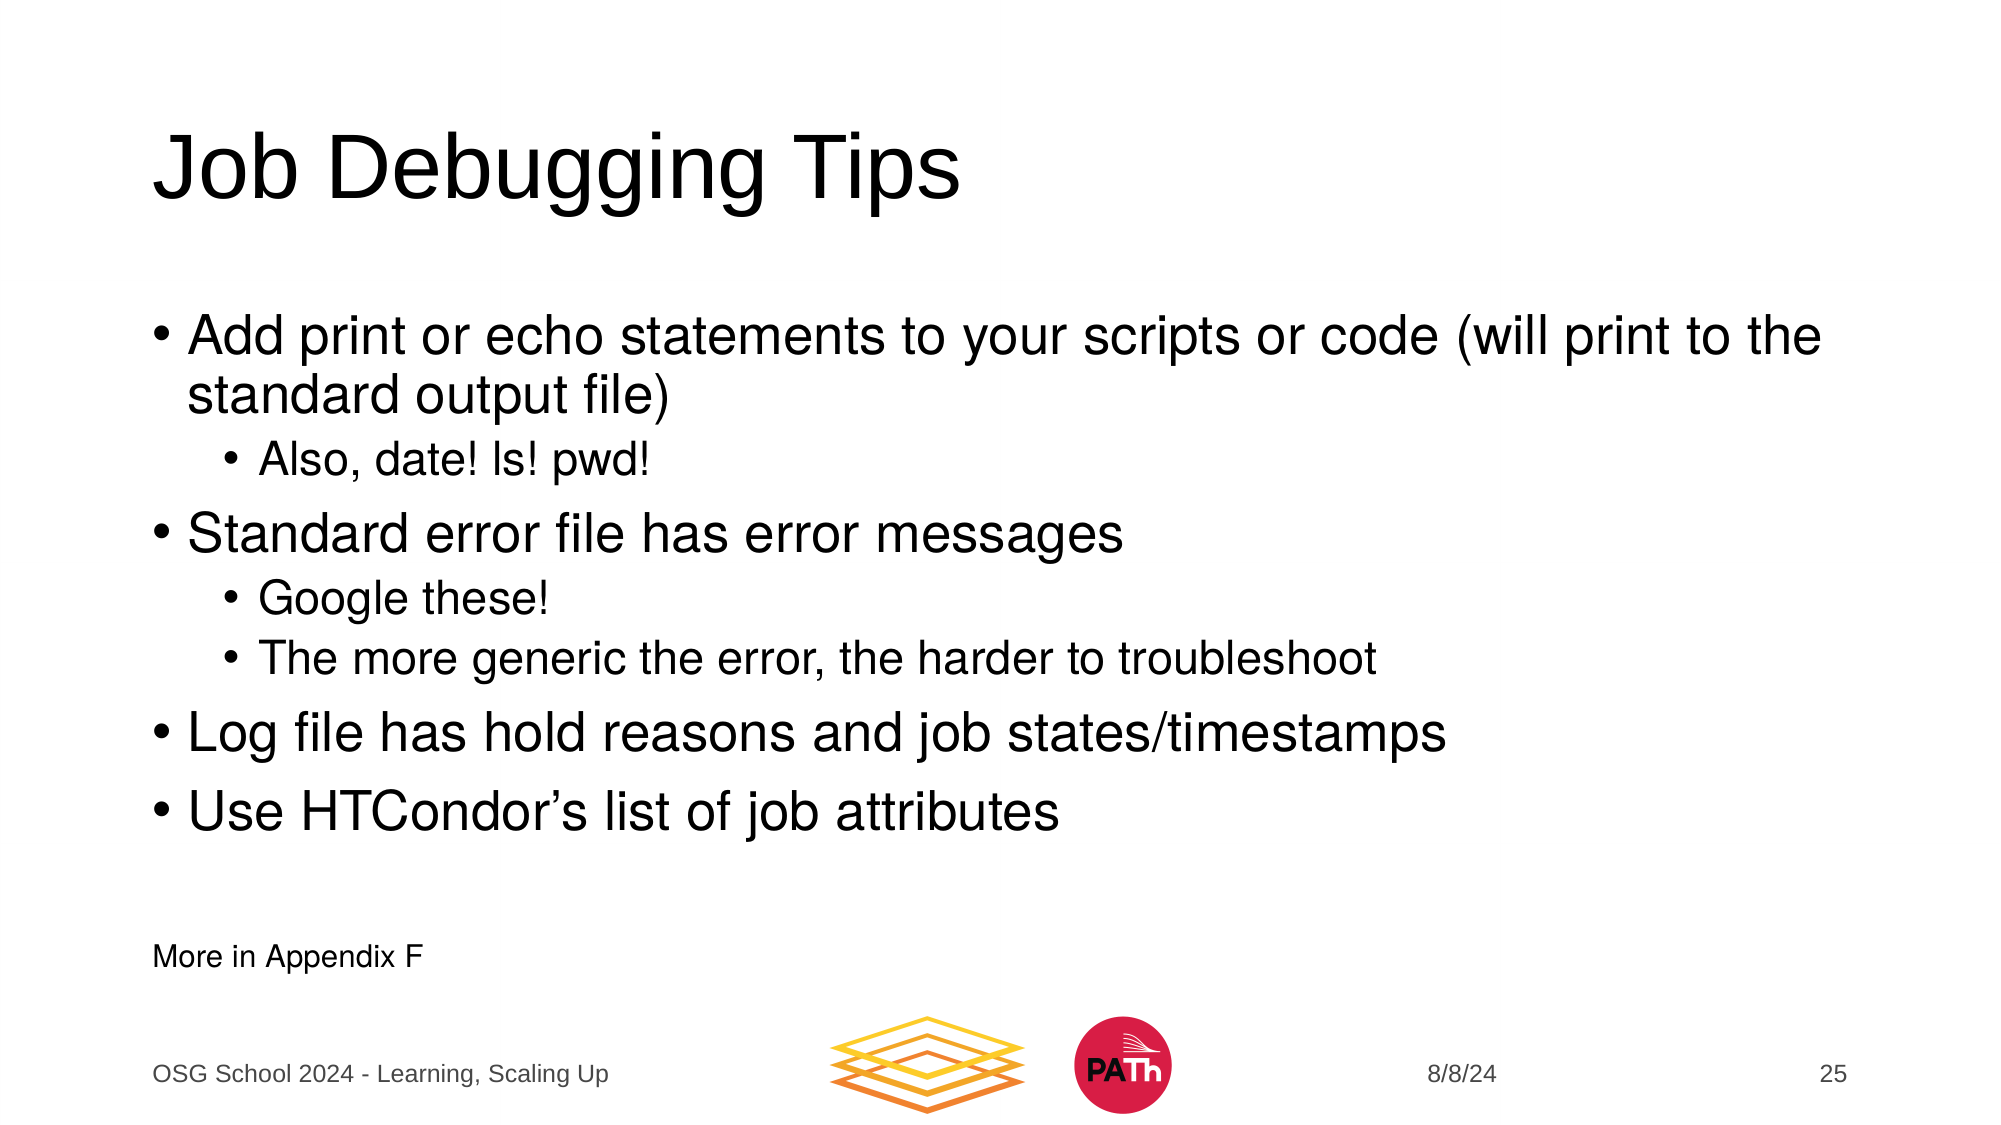

# Job Debugging Tips
Add print or echo statements to your scripts or code (will print to the standard output file)
Also, date! ls! pwd!
Standard error file has error messages
Google these!
The more generic the error, the harder to troubleshoot
Log file has hold reasons and job states/timestamps
Use HTCondor’s list of job attributes

More in Appendix F
OSG School 2024 - Learning, Scaling Up
8/8/24
25